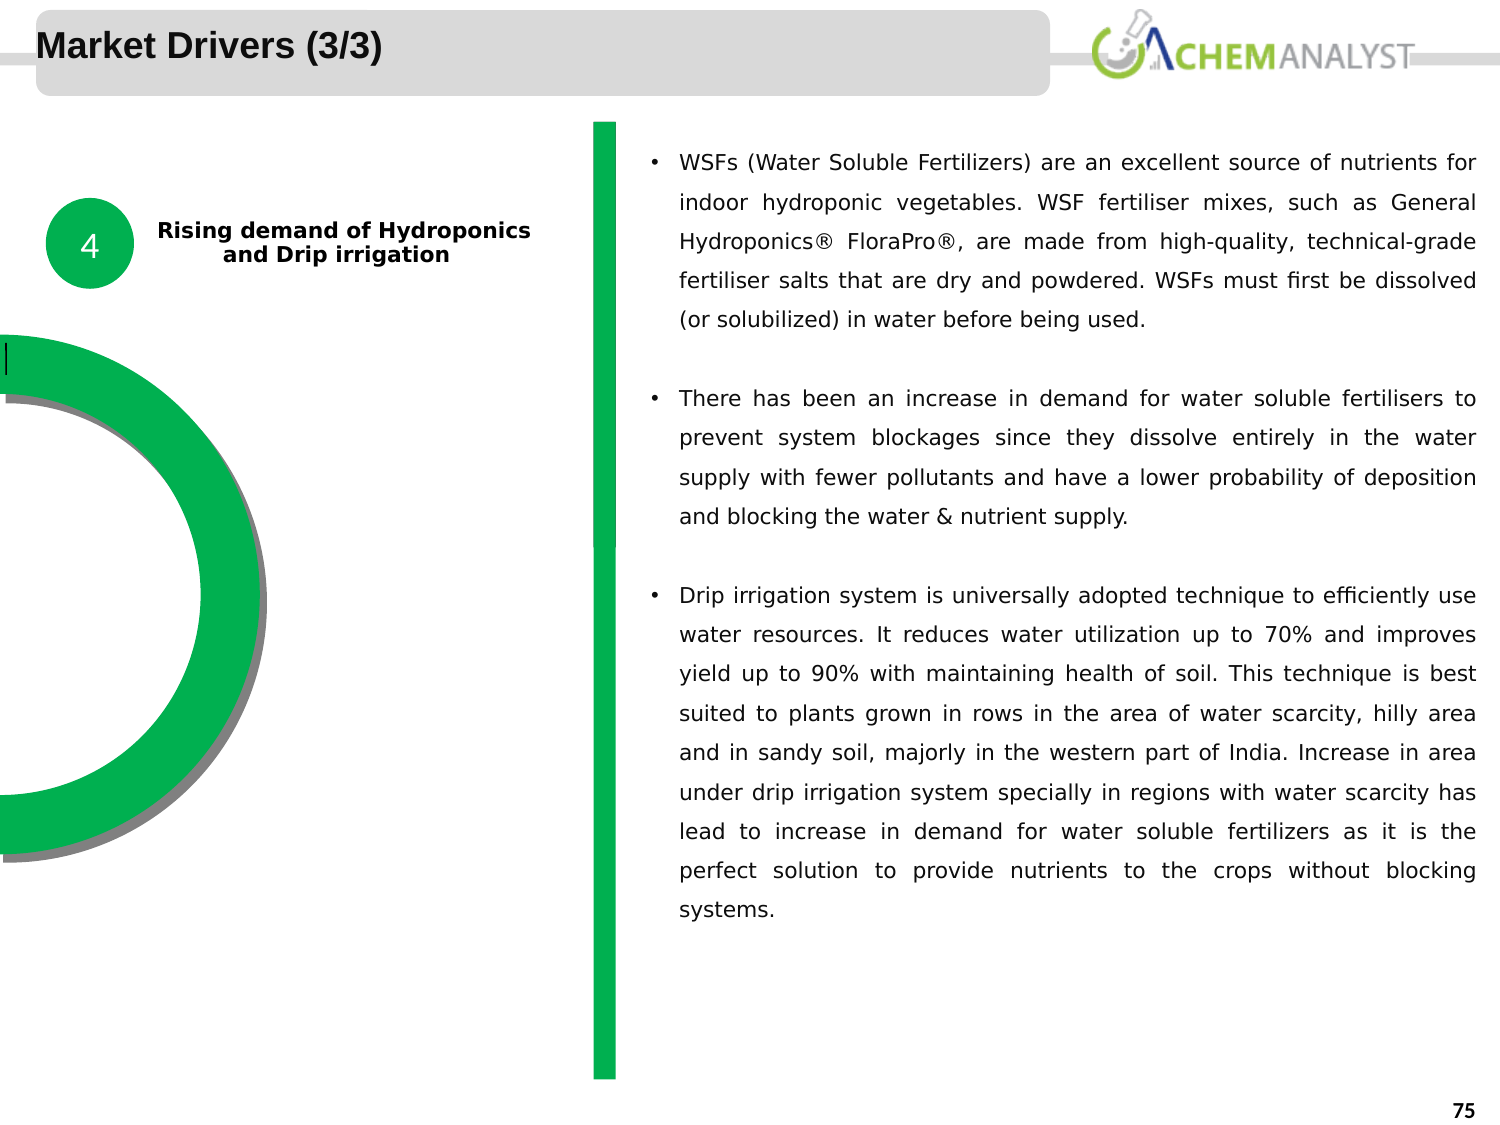

Market Drivers (3/3)

WSFs (Water Soluble Fertilizers) are an excellent source of nutrients for indoor hydroponic vegetables. WSF fertiliser mixes, such as General Hydroponics® FloraPro®, are made from high-quality, technical-grade fertiliser salts that are dry and powdered. WSFs must first be dissolved (or solubilized) in water before being used.

There has been an increase in demand for water soluble fertilisers to prevent system blockages since they dissolve entirely in the water supply with fewer pollutants and have a lower probability of deposition and blocking the water & nutrient supply.

Drip irrigation system is universally adopted technique to efficiently use water resources. It reduces water utilization up to 70% and improves yield up to 90% with maintaining health of soil. This technique is best suited to plants grown in rows in the area of water scarcity, hilly area and in sandy soil, majorly in the western part of India. Increase in area under drip irrigation system specially in regions with water scarcity has lead to increase in demand for water soluble fertilizers as it is the perfect solution to provide nutrients to the crops without blocking systems.

4
Rising demand of Hydroponics and Drip irrigation

69
© ChemAnalyst
75